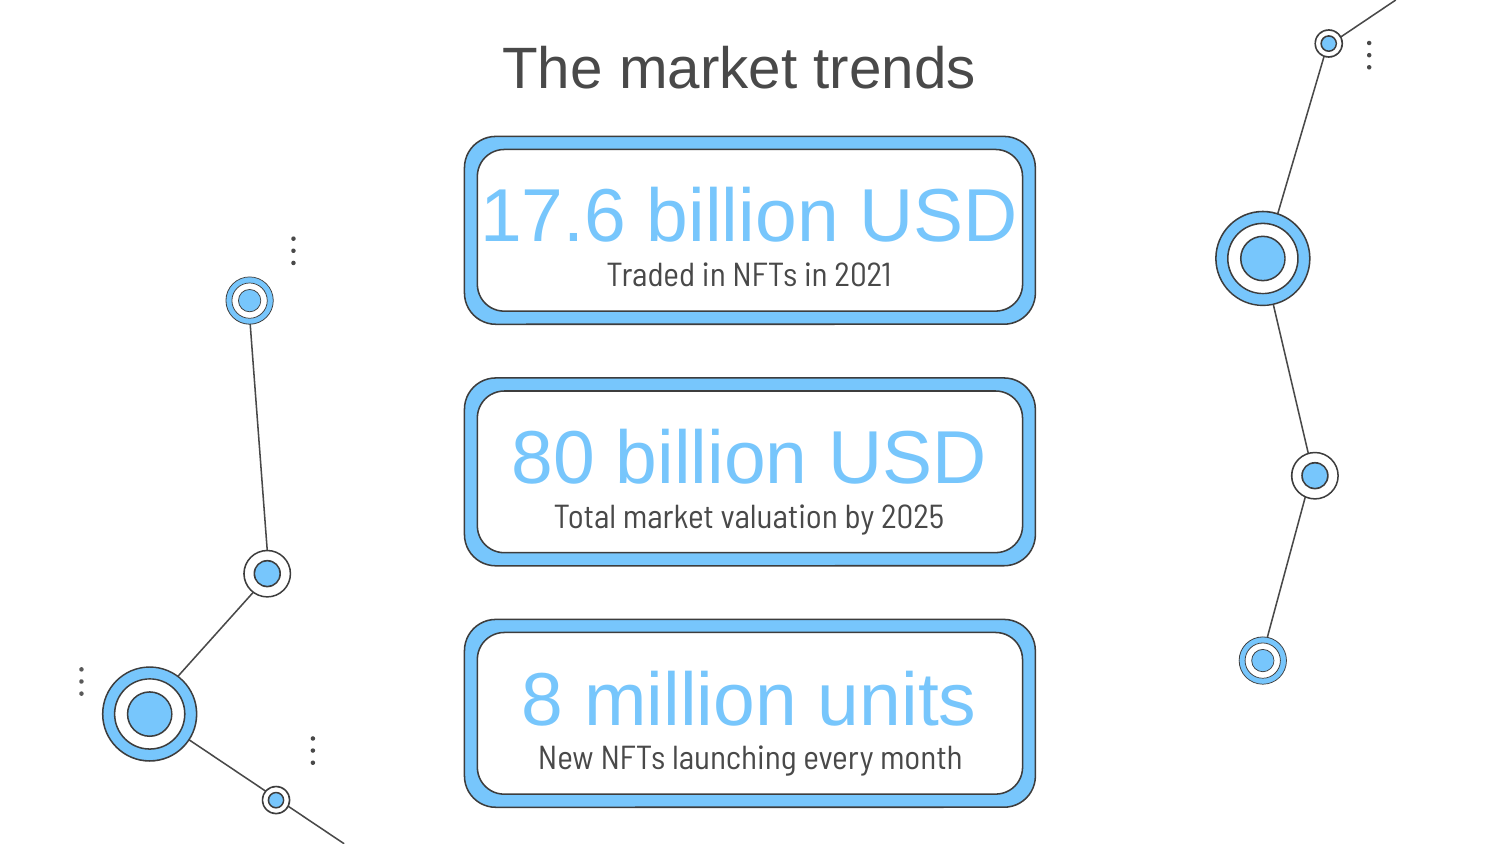

The market trends

# 17.6 billion USD
Traded in NFTs in 2021

80 billion USD
Total market valuation by 2025

8 million units
New NFTs launching every month